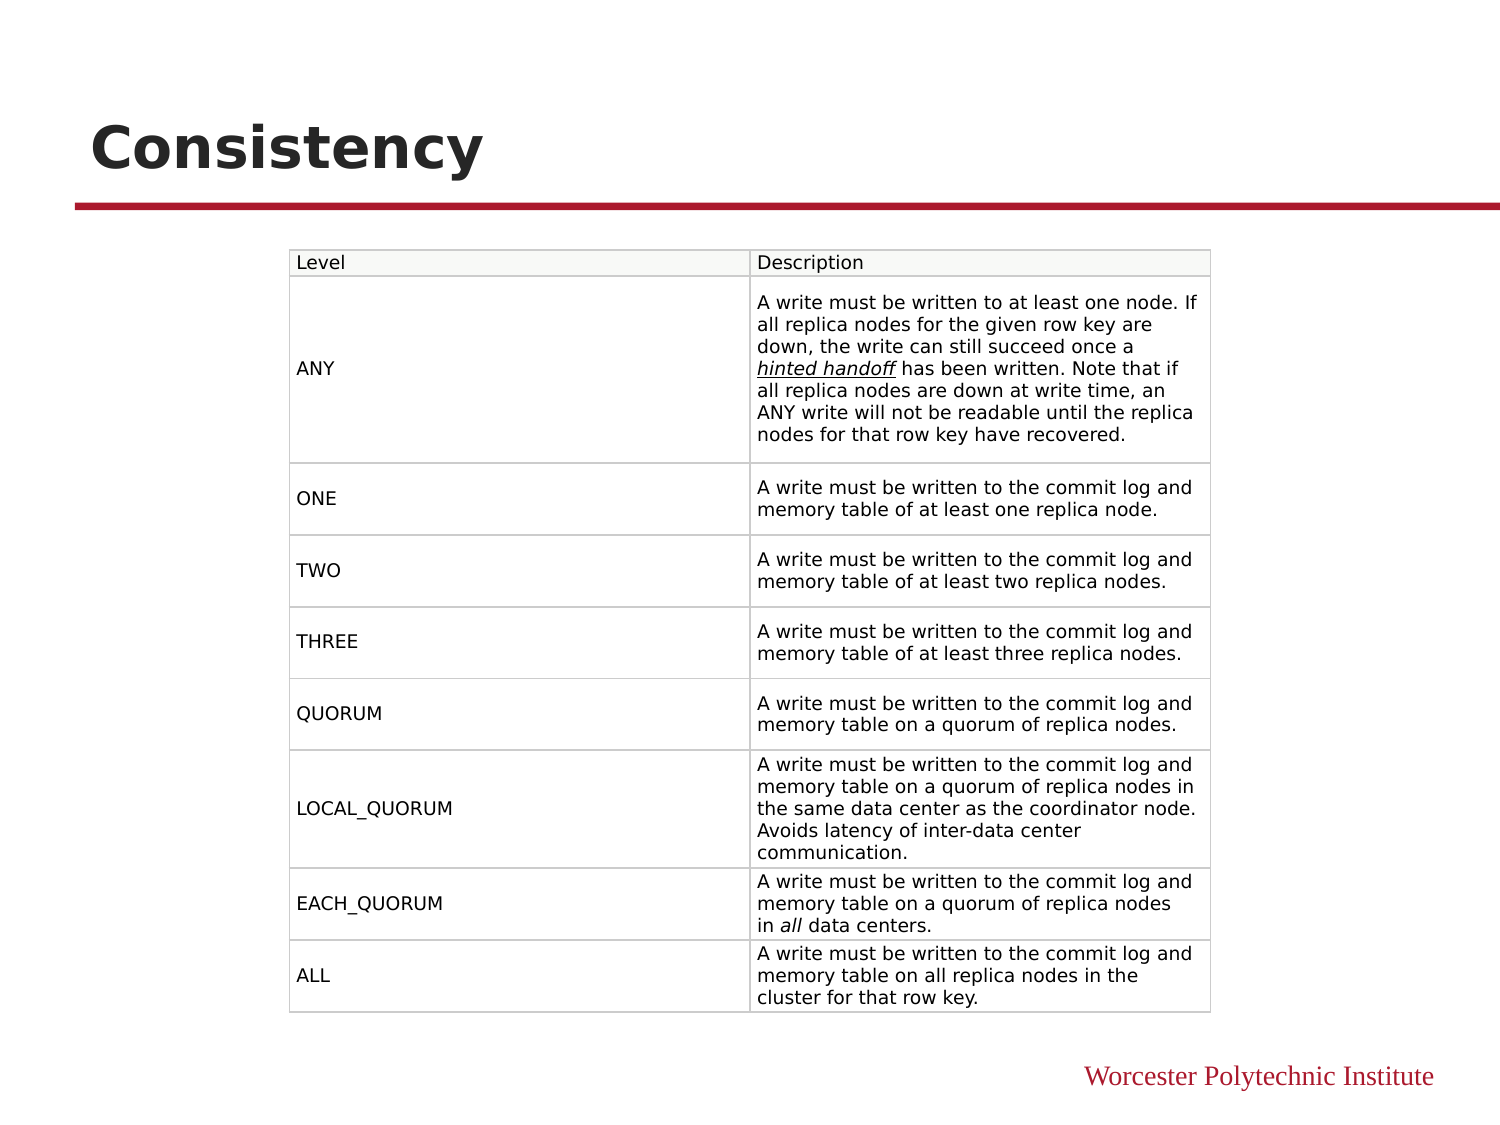

# Consistency
| Level | Description |
| --- | --- |
| ANY | A write must be written to at least one node. If all replica nodes for the given row key are down, the write can still succeed once a hinted handoff has been written. Note that if all replica nodes are down at write time, an ANY write will not be readable until the replica nodes for that row key have recovered. |
| ONE | A write must be written to the commit log and memory table of at least one replica node. |
| TWO | A write must be written to the commit log and memory table of at least two replica nodes. |
| THREE | A write must be written to the commit log and memory table of at least three replica nodes. |
| QUORUM | A write must be written to the commit log and memory table on a quorum of replica nodes. |
| LOCAL\_QUORUM | A write must be written to the commit log and memory table on a quorum of replica nodes in the same data center as the coordinator node. Avoids latency of inter-data center communication. |
| EACH\_QUORUM | A write must be written to the commit log and memory table on a quorum of replica nodes in all data centers. |
| ALL | A write must be written to the commit log and memory table on all replica nodes in the cluster for that row key. |